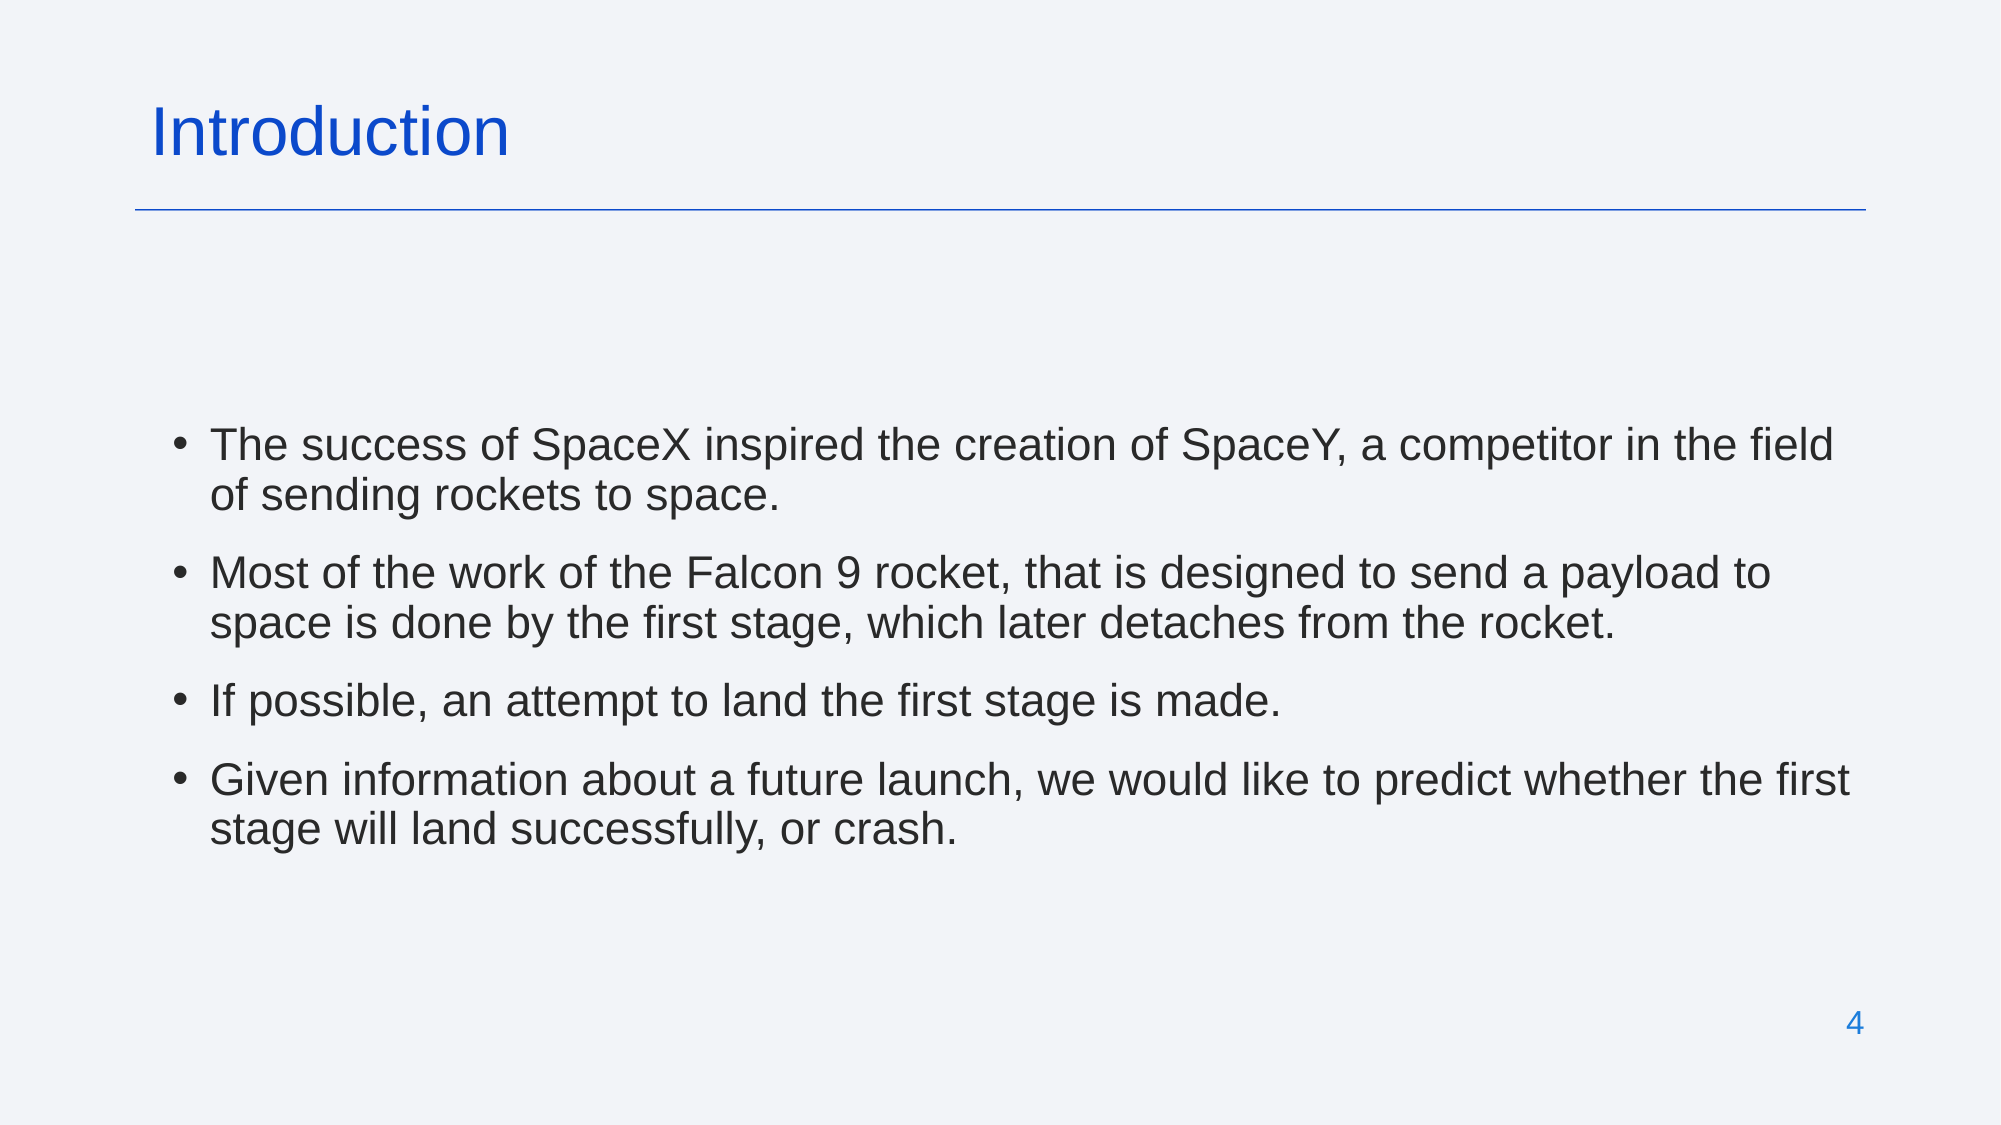

Introduction
The success of SpaceX inspired the creation of SpaceY, a competitor in the field of sending rockets to space.
Most of the work of the Falcon 9 rocket, that is designed to send a payload to space is done by the first stage, which later detaches from the rocket.
If possible, an attempt to land the first stage is made.
Given information about a future launch, we would like to predict whether the first stage will land successfully, or crash.
4